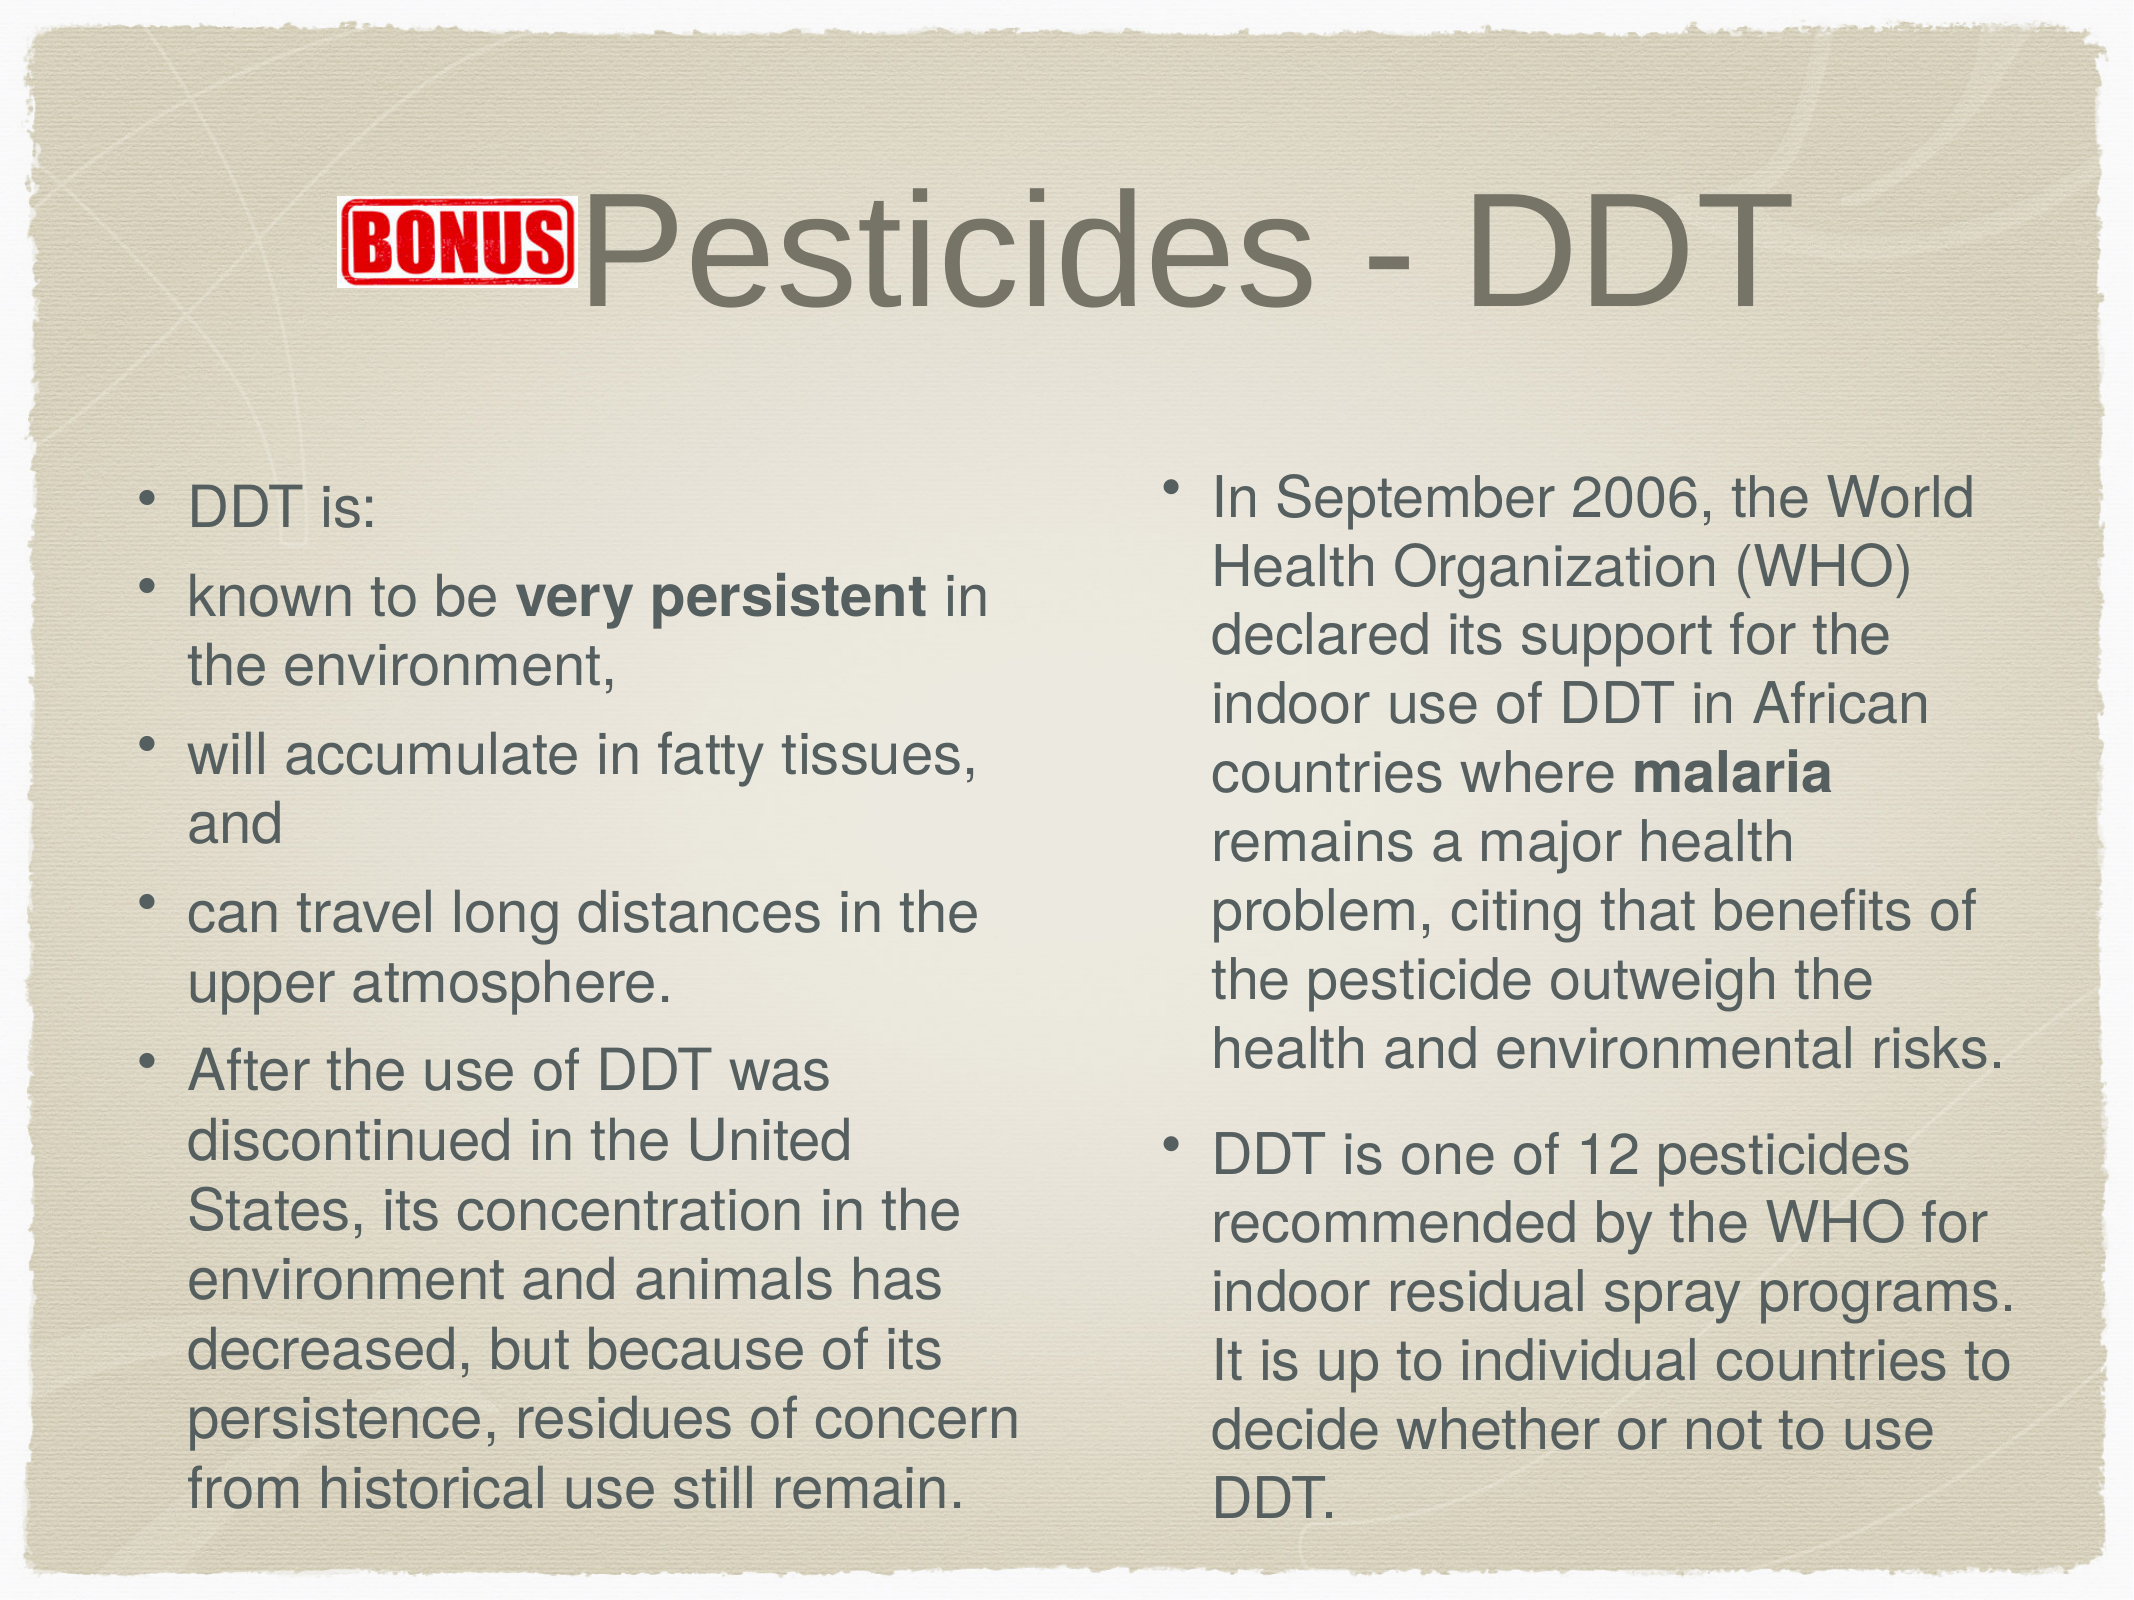

# Pesticides - DDT
In September 2006, the World Health Organization (WHO) declared its support for the indoor use of DDT in African countries where malaria remains a major health problem, citing that benefits of the pesticide outweigh the health and environmental risks.
DDT is one of 12 pesticides recommended by the WHO for indoor residual spray programs. It is up to individual countries to decide whether or not to use DDT.
DDT is:
known to be very persistent in the environment,
will accumulate in fatty tissues, and
can travel long distances in the upper atmosphere.
After the use of DDT was discontinued in the United States, its concentration in the environment and animals has decreased, but because of its persistence, residues of concern from historical use still remain.